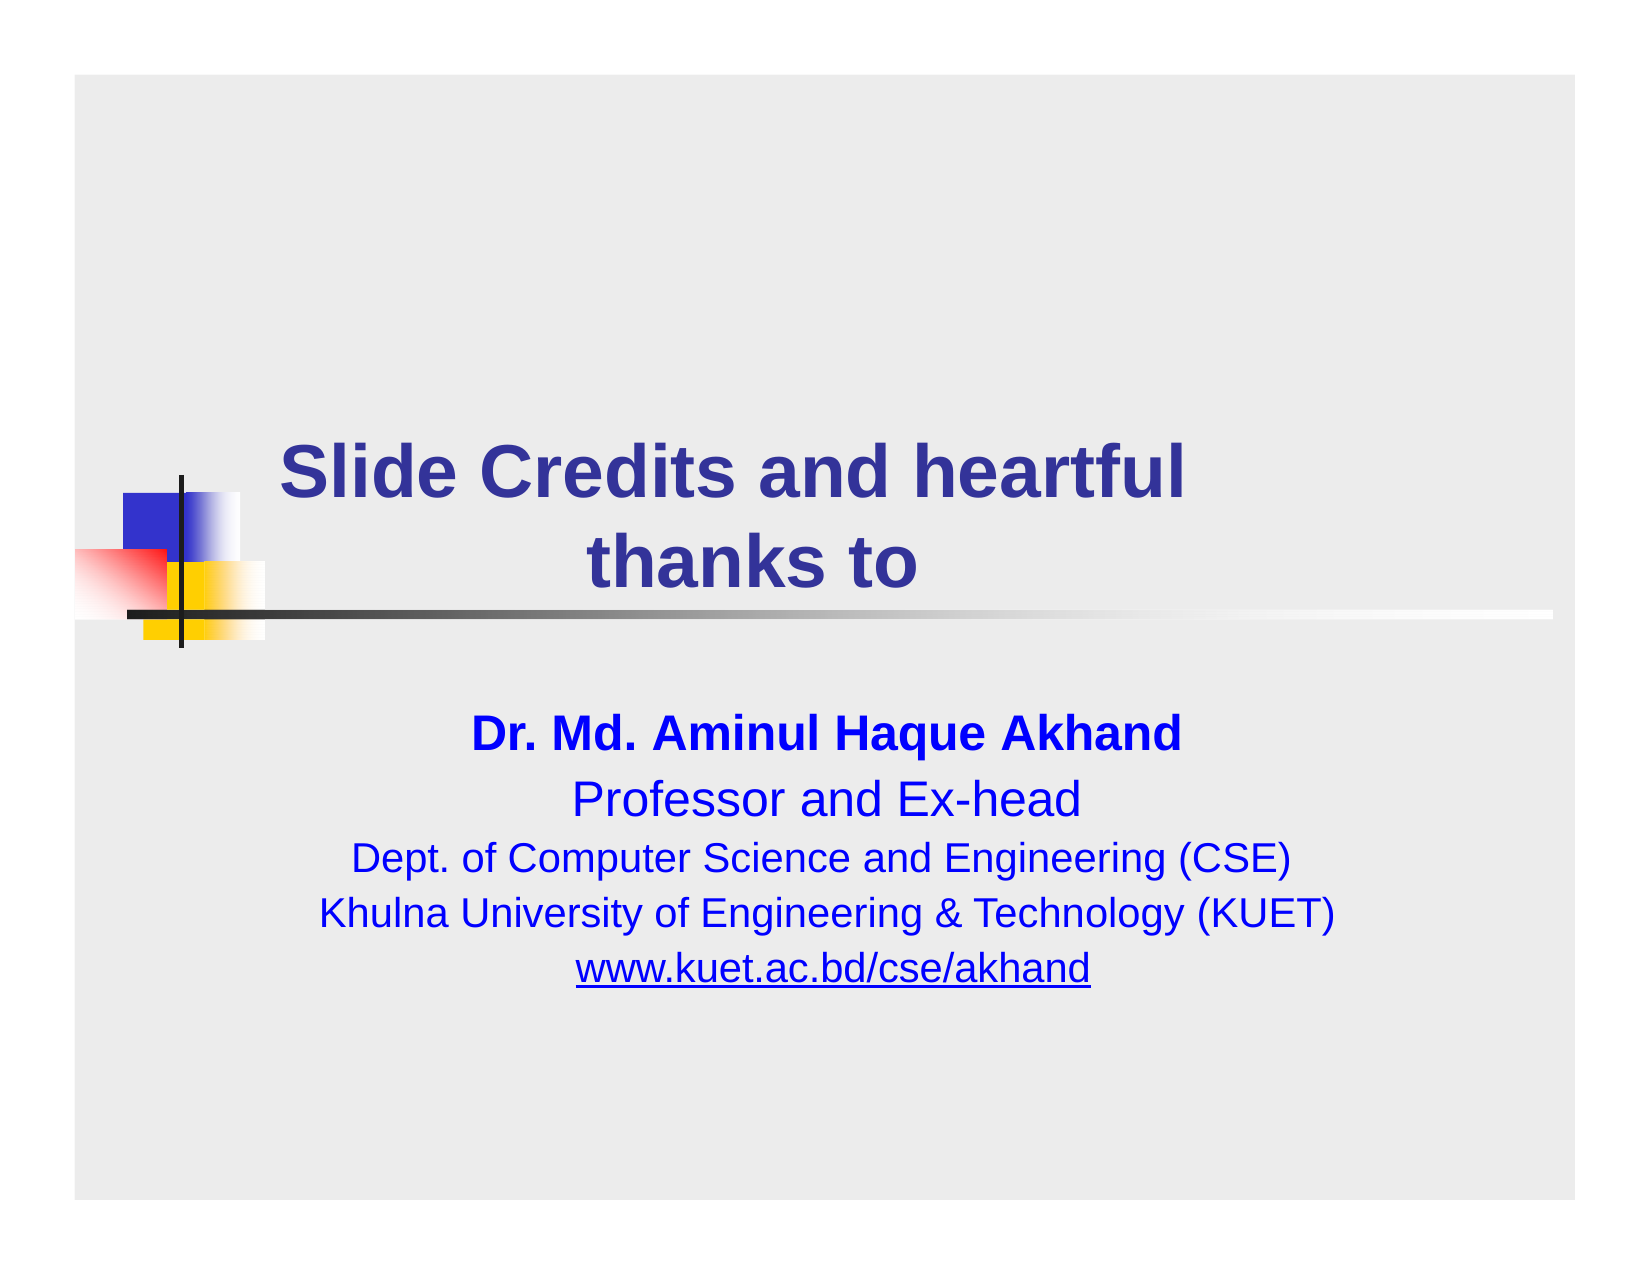

# Slide Credits and heartful thanks to

Dr. Md. Aminul Haque Akhand
Professor and Ex-head
Dept. of Computer Science and Engineering (CSE)  Khulna University of Engineering & Technology (KUET)  www.kuet.ac.bd/cse/akhand